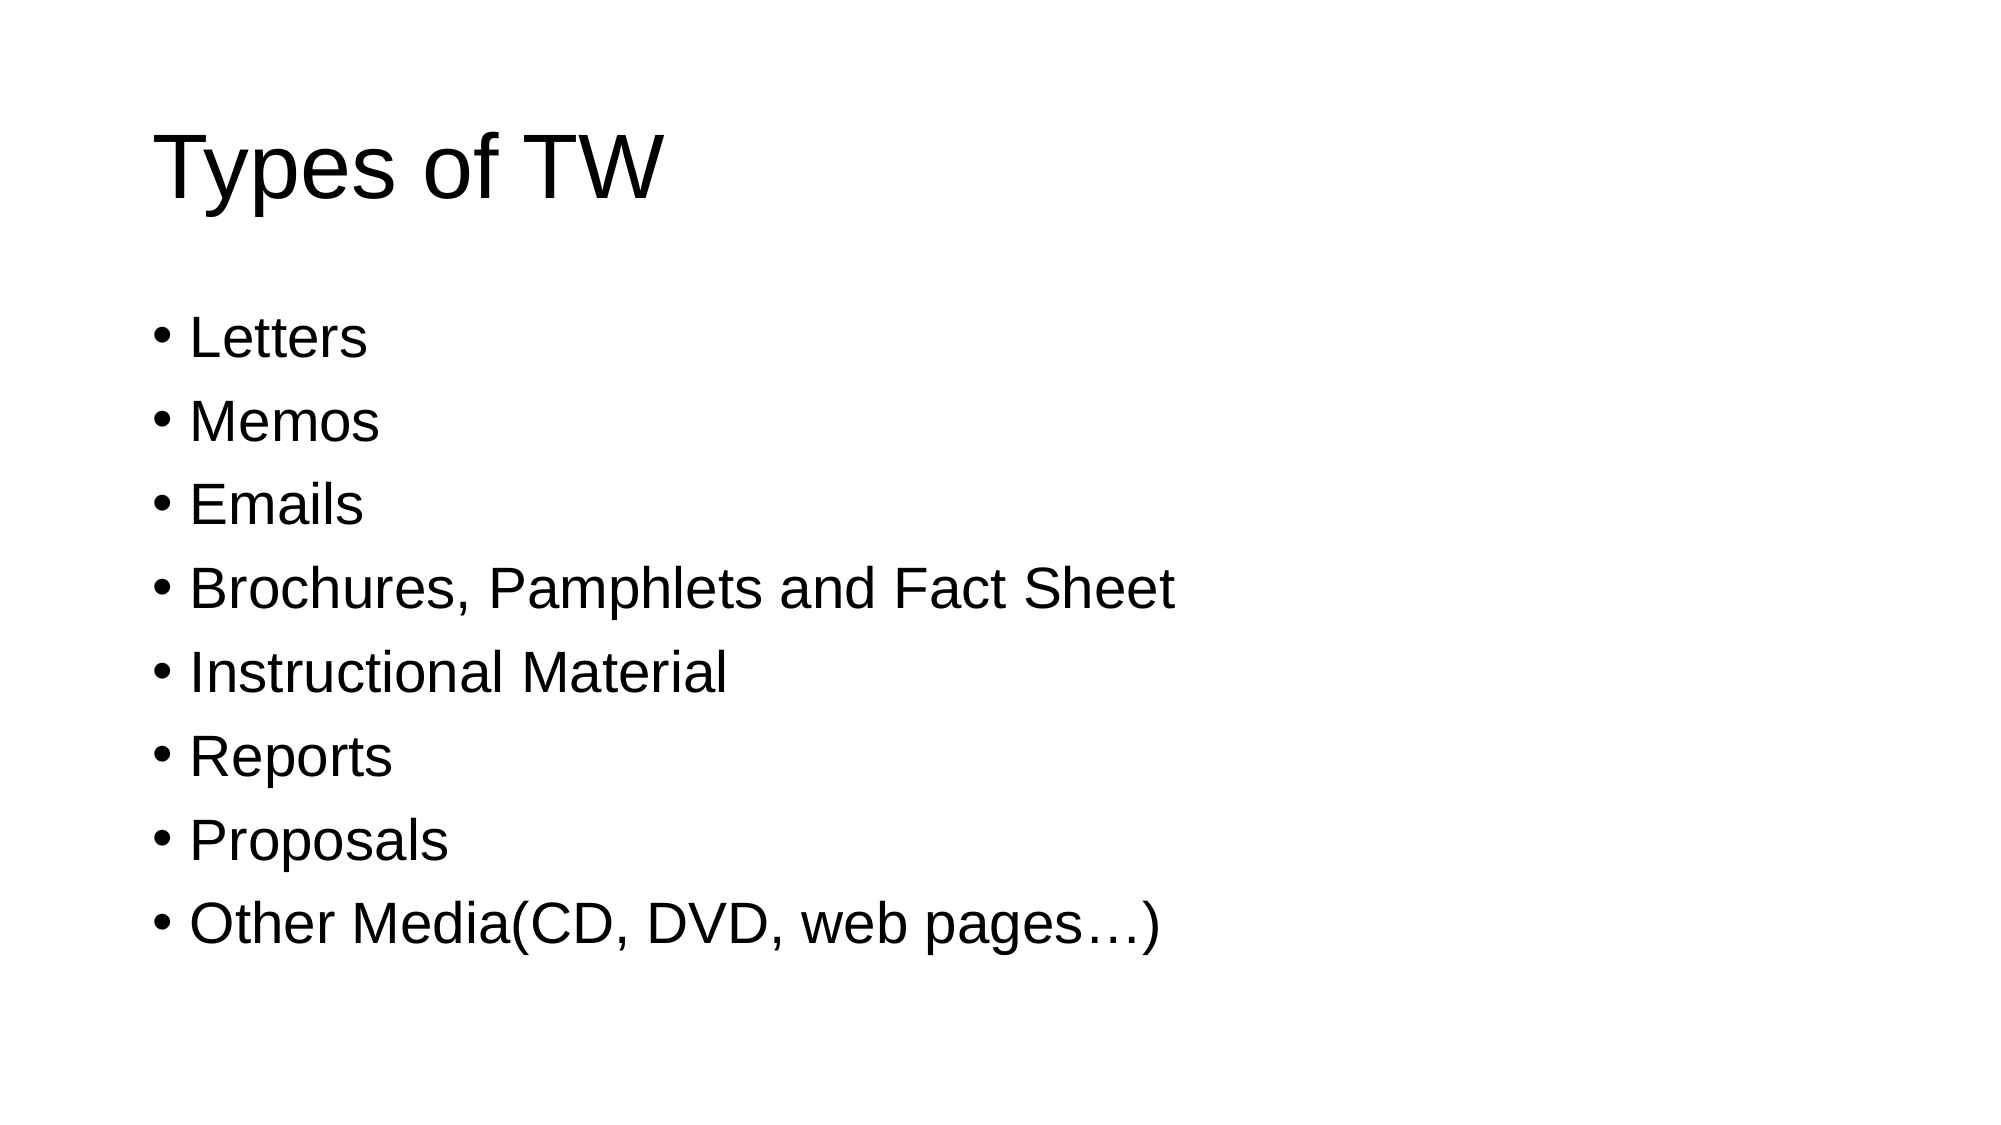

# Types of TW
Letters
Memos
Emails
Brochures, Pamphlets and Fact Sheet
Instructional Material
Reports
Proposals
Other Media(CD, DVD, web pages…)